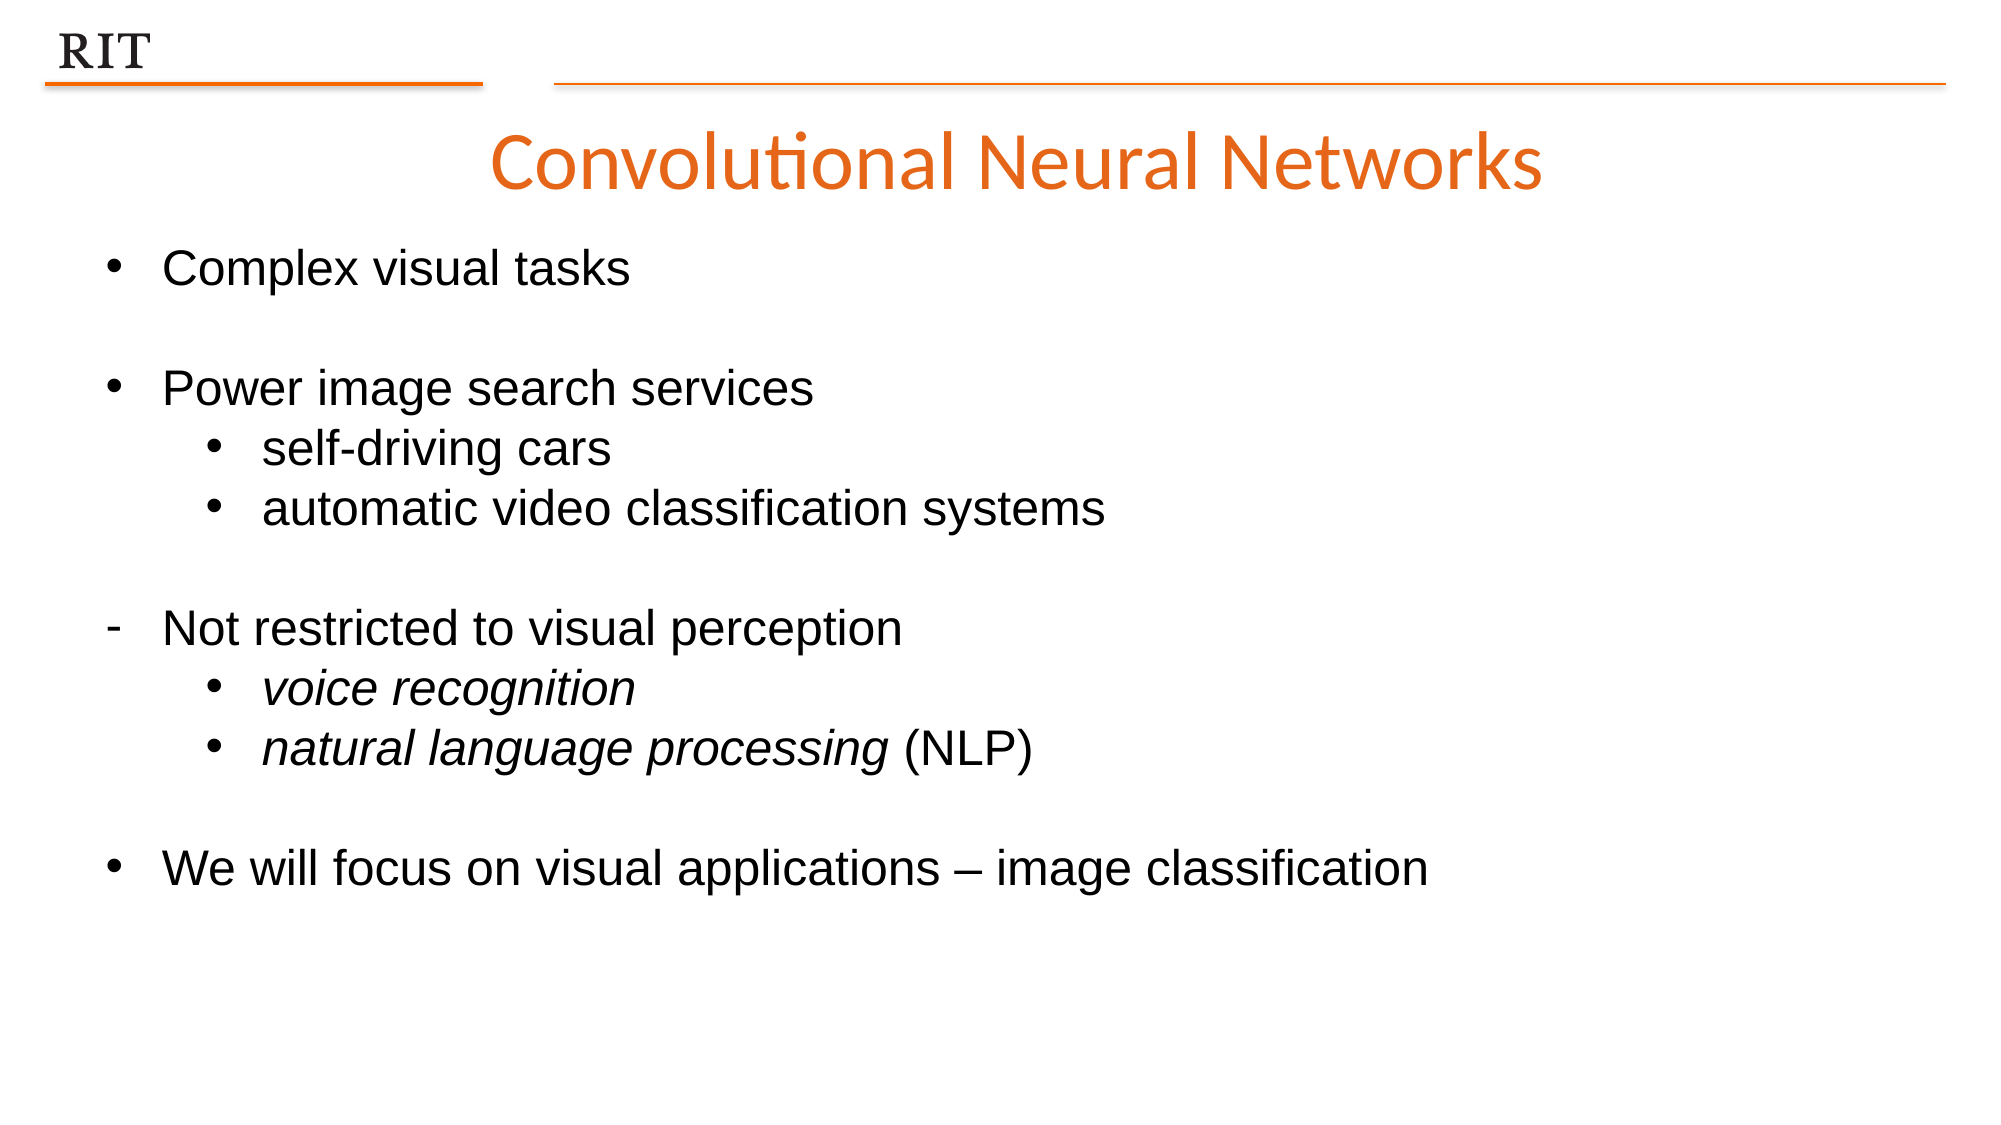

Convolutional Neural Networks
Complex visual tasks

Power image search services
self-driving cars
automatic video classification systems

Not restricted to visual perception
voice recognition
natural language processing (NLP)

We will focus on visual applications – image classification